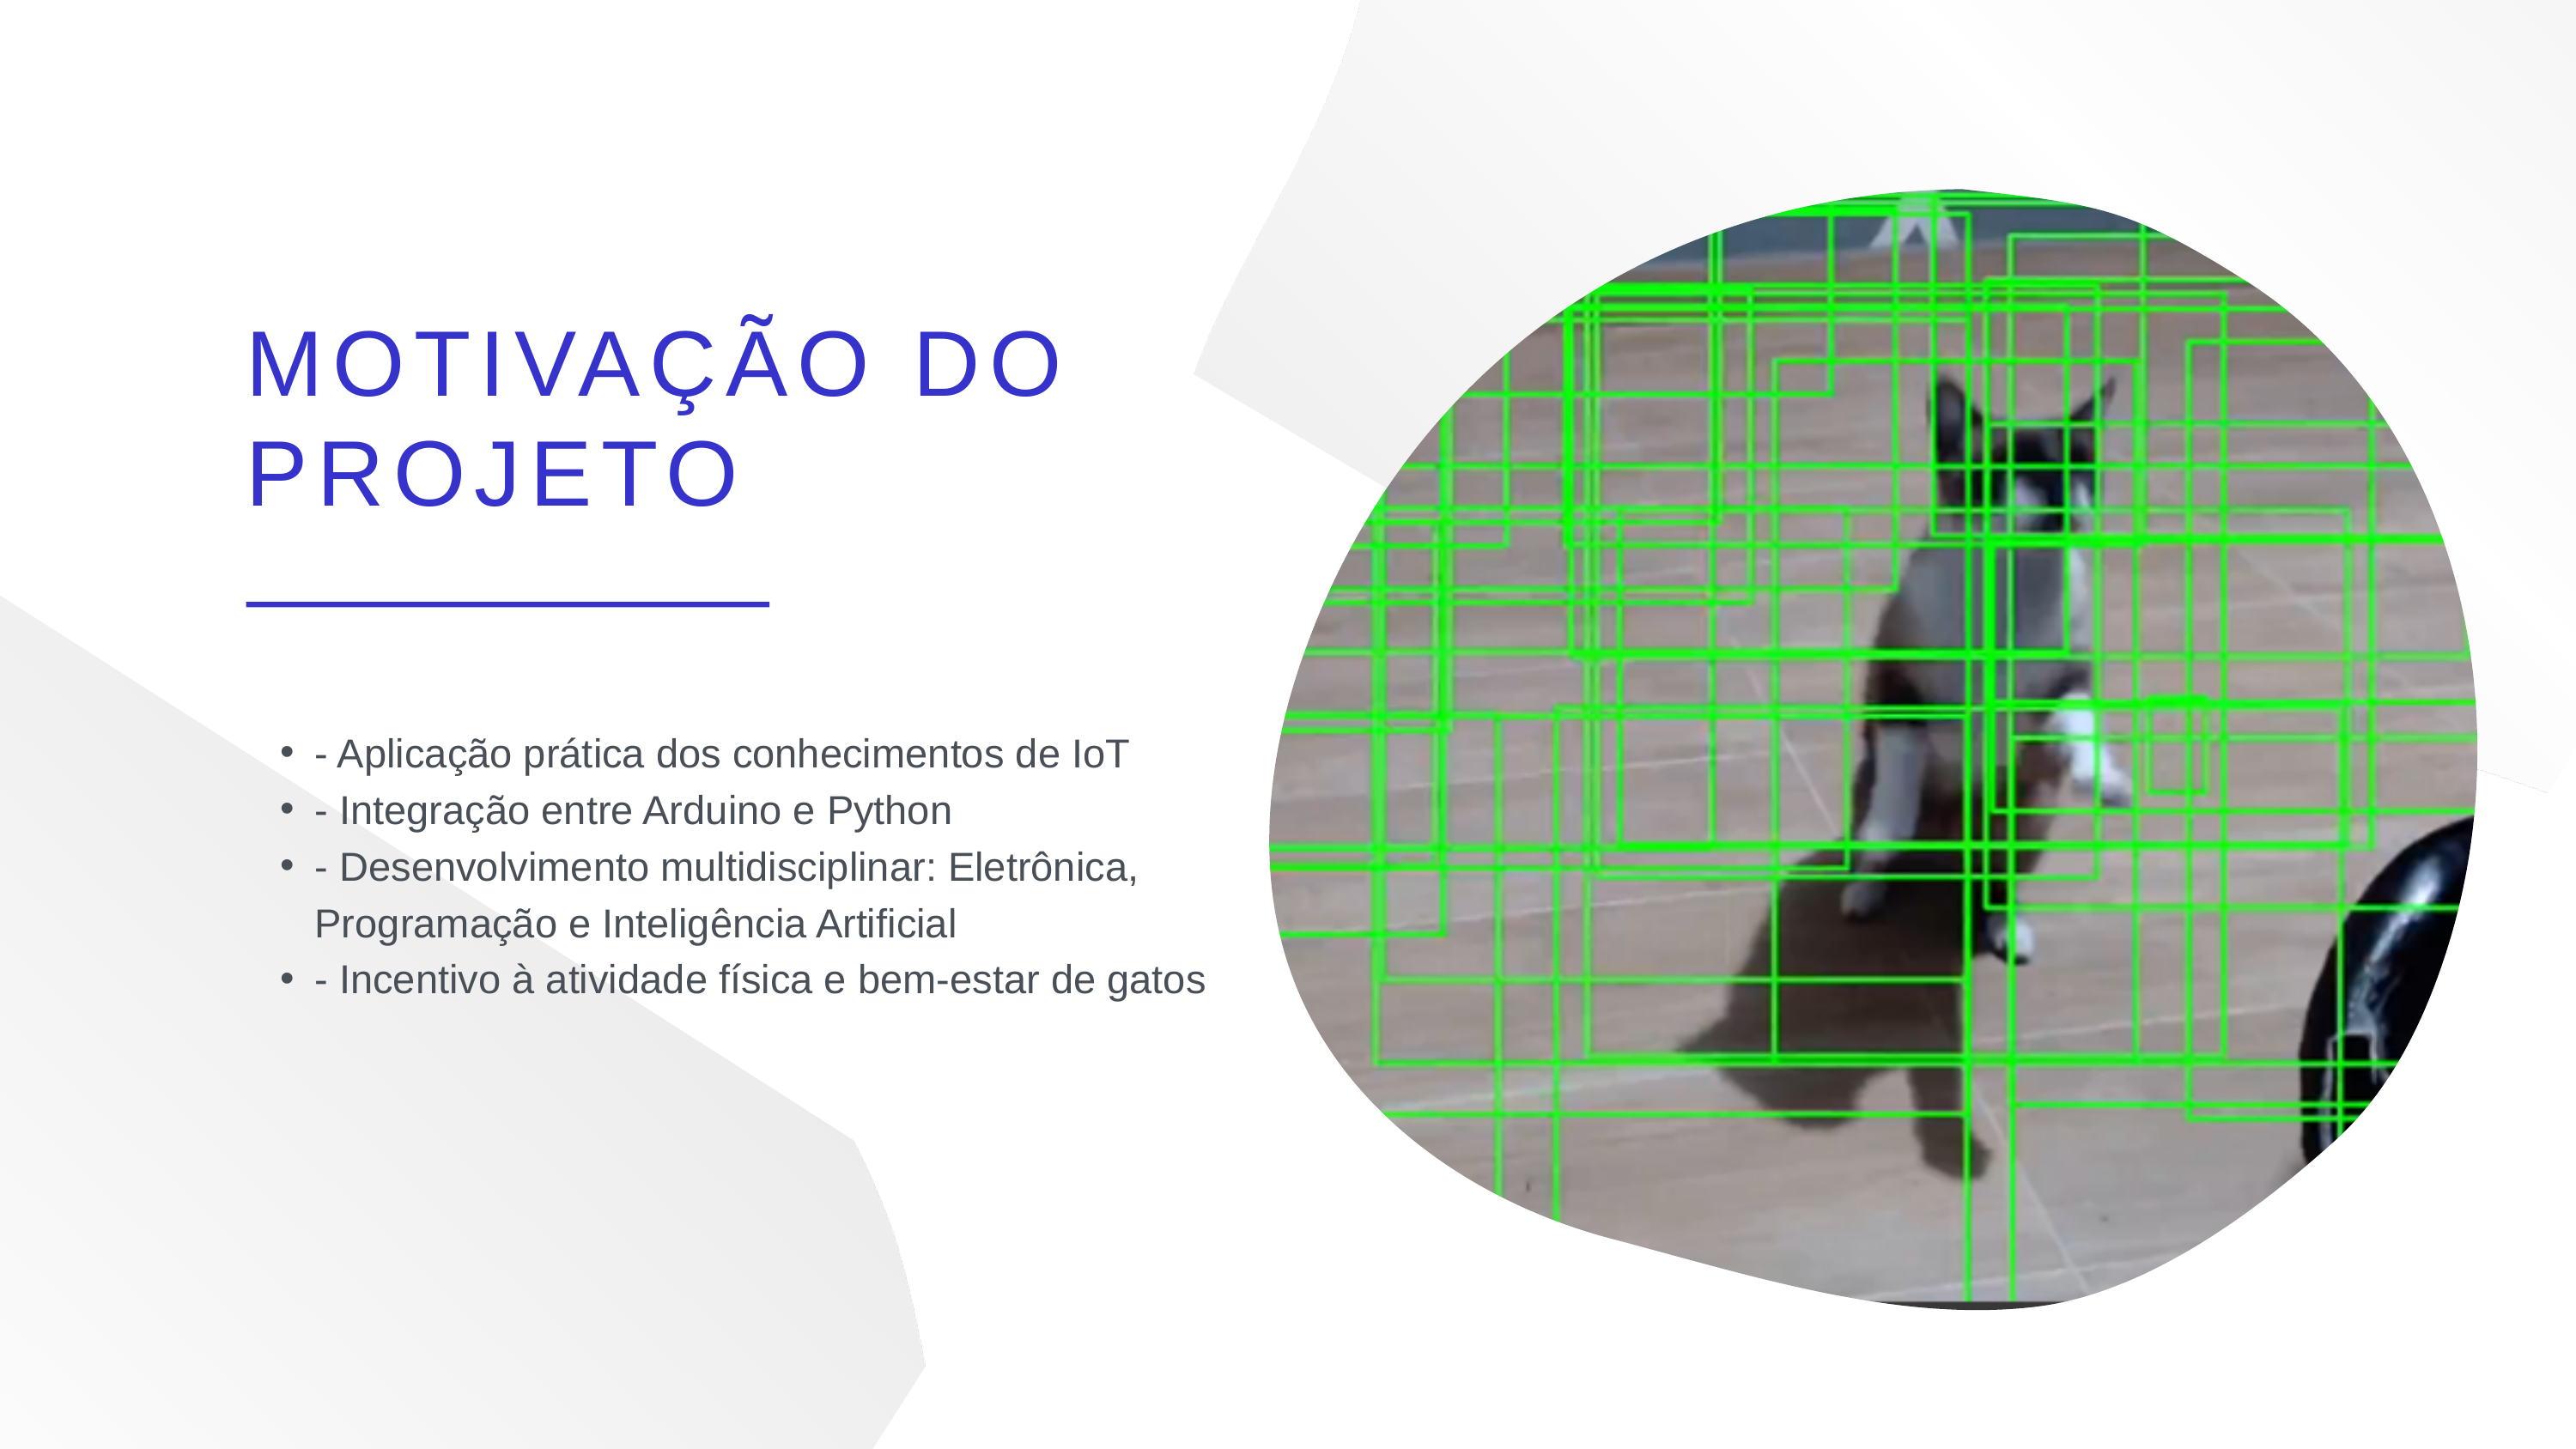

MOTIVAÇÃO DO PROJETO

- Aplicação prática dos conhecimentos de IoT
- Integração entre Arduino e Python
- Desenvolvimento multidisciplinar: Eletrônica, Programação e Inteligência Artificial
- Incentivo à atividade física e bem-estar de gatos